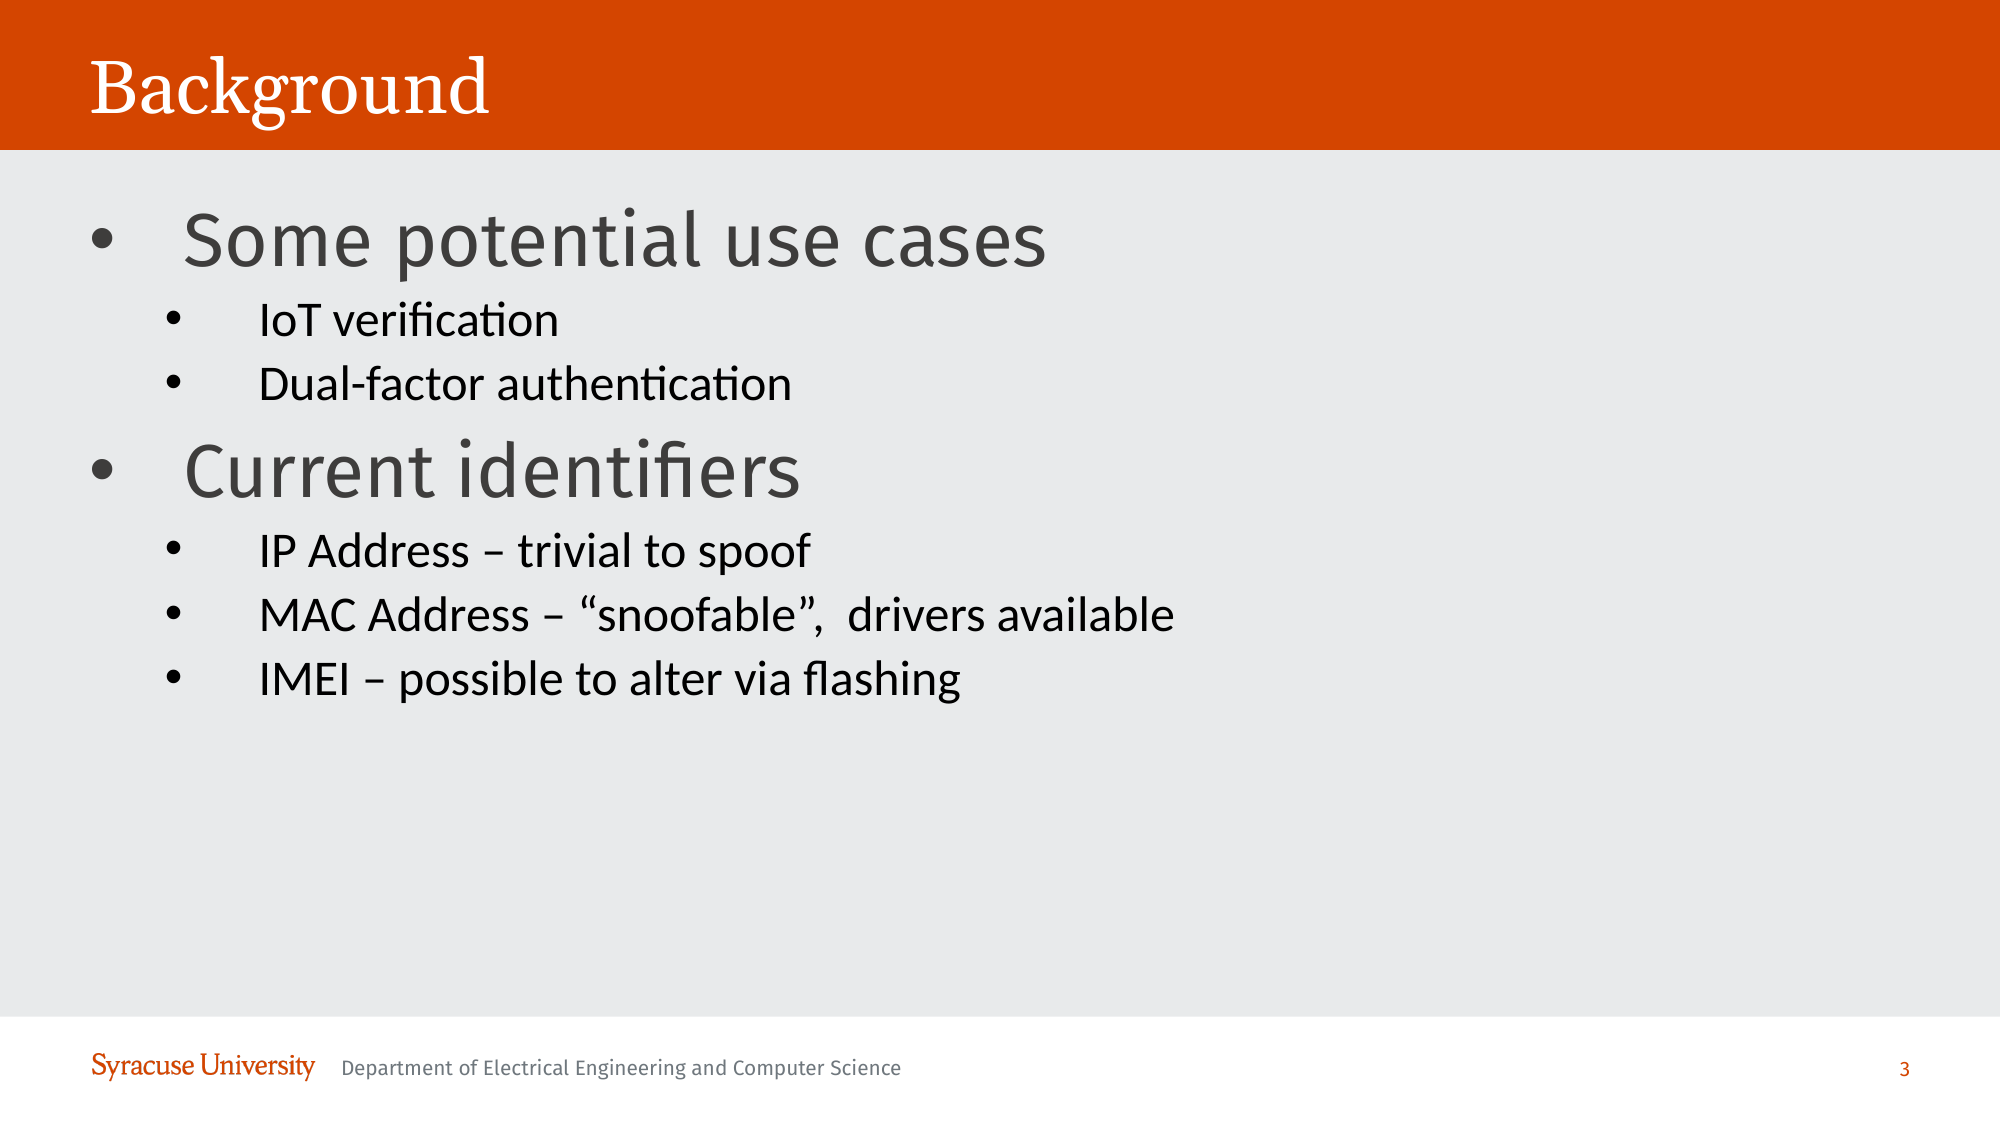

# Background
Some potential use cases
IoT verification
Dual-factor authentication
Current identifiers
IP Address – trivial to spoof
MAC Address – “snoofable”,  drivers available
IMEI – possible to alter via flashing

Department of Electrical Engineering and Computer Science
3